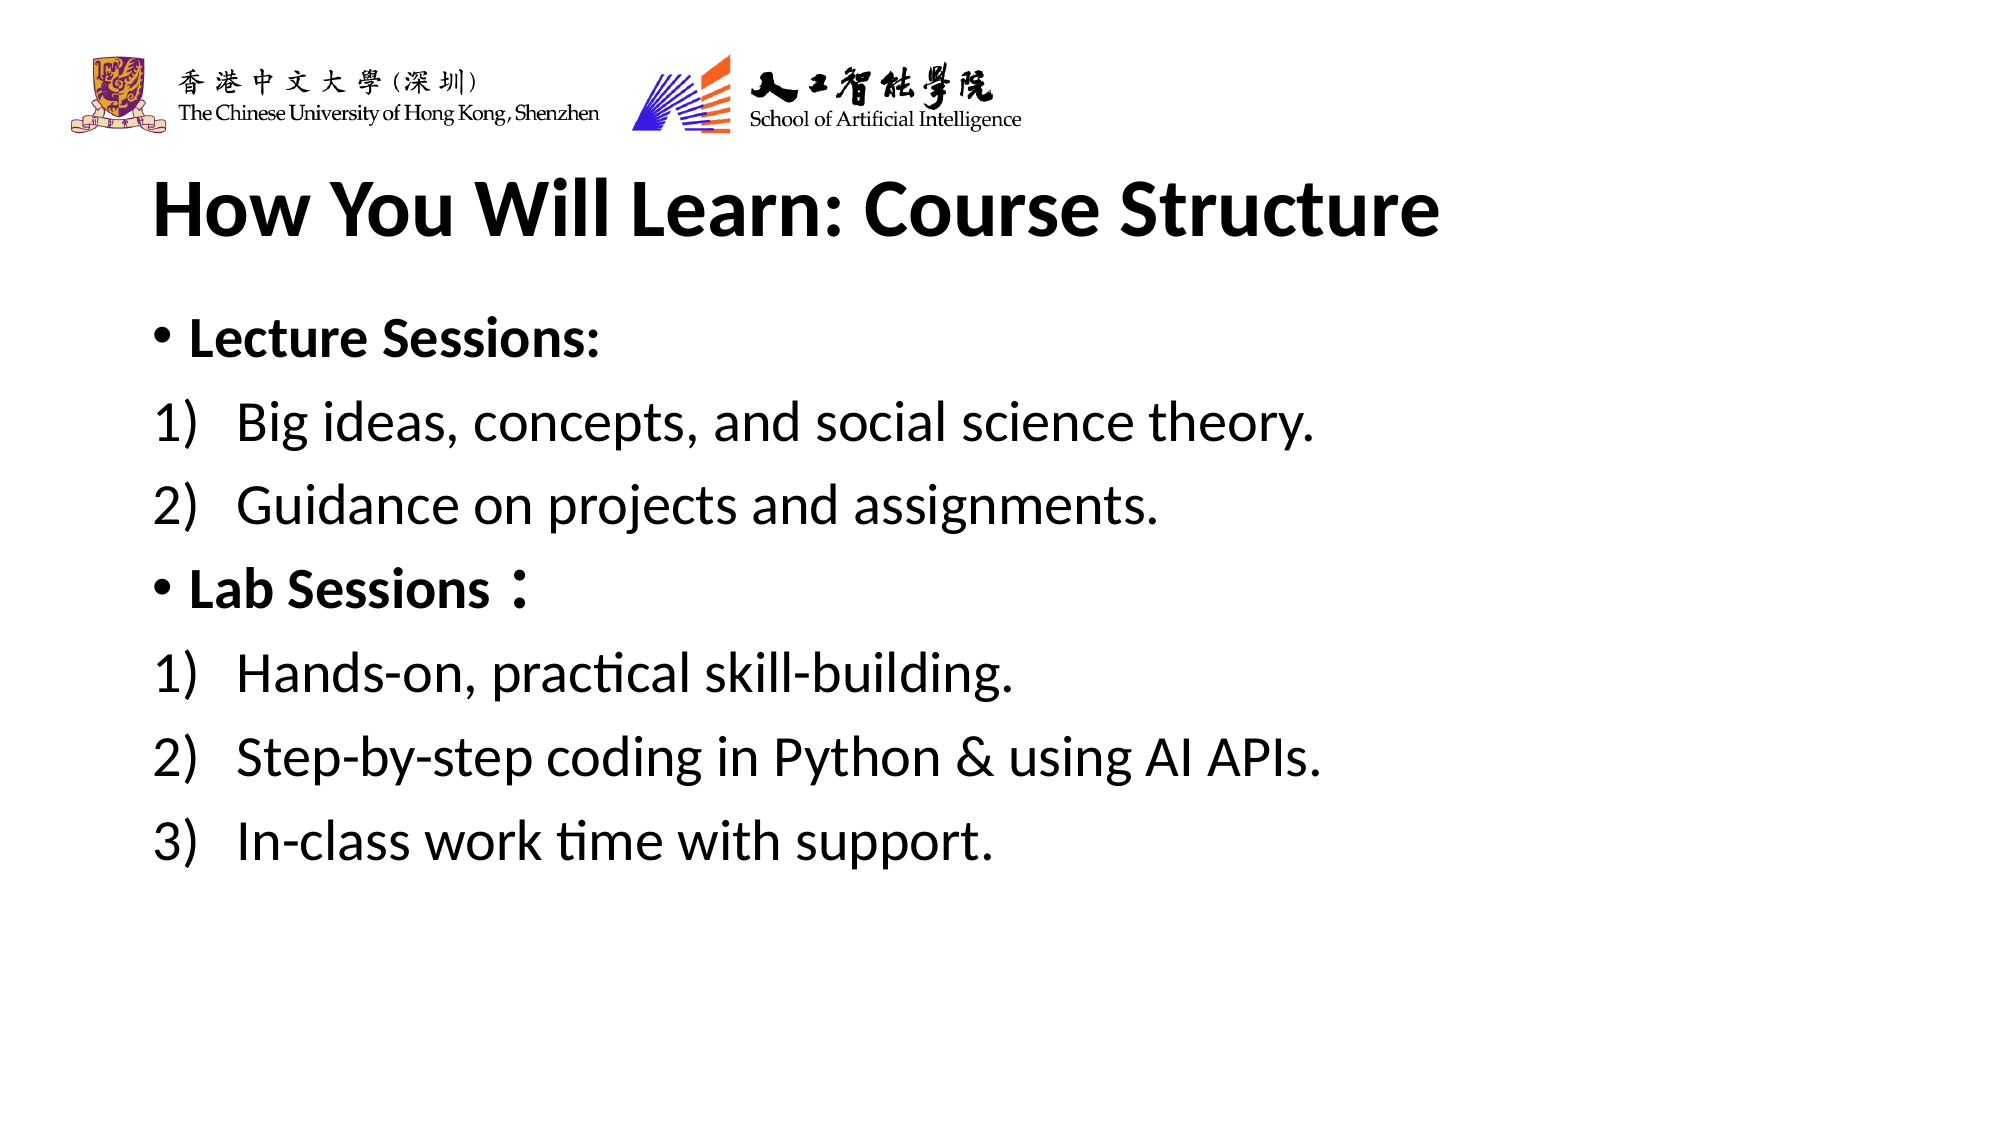

# How You Will Learn: Course Structure
Lecture Sessions:
Big ideas, concepts, and social science theory.
Guidance on projects and assignments.
Lab Sessions：
Hands-on, practical skill-building.
Step-by-step coding in Python & using AI APIs.
In-class work time with support.